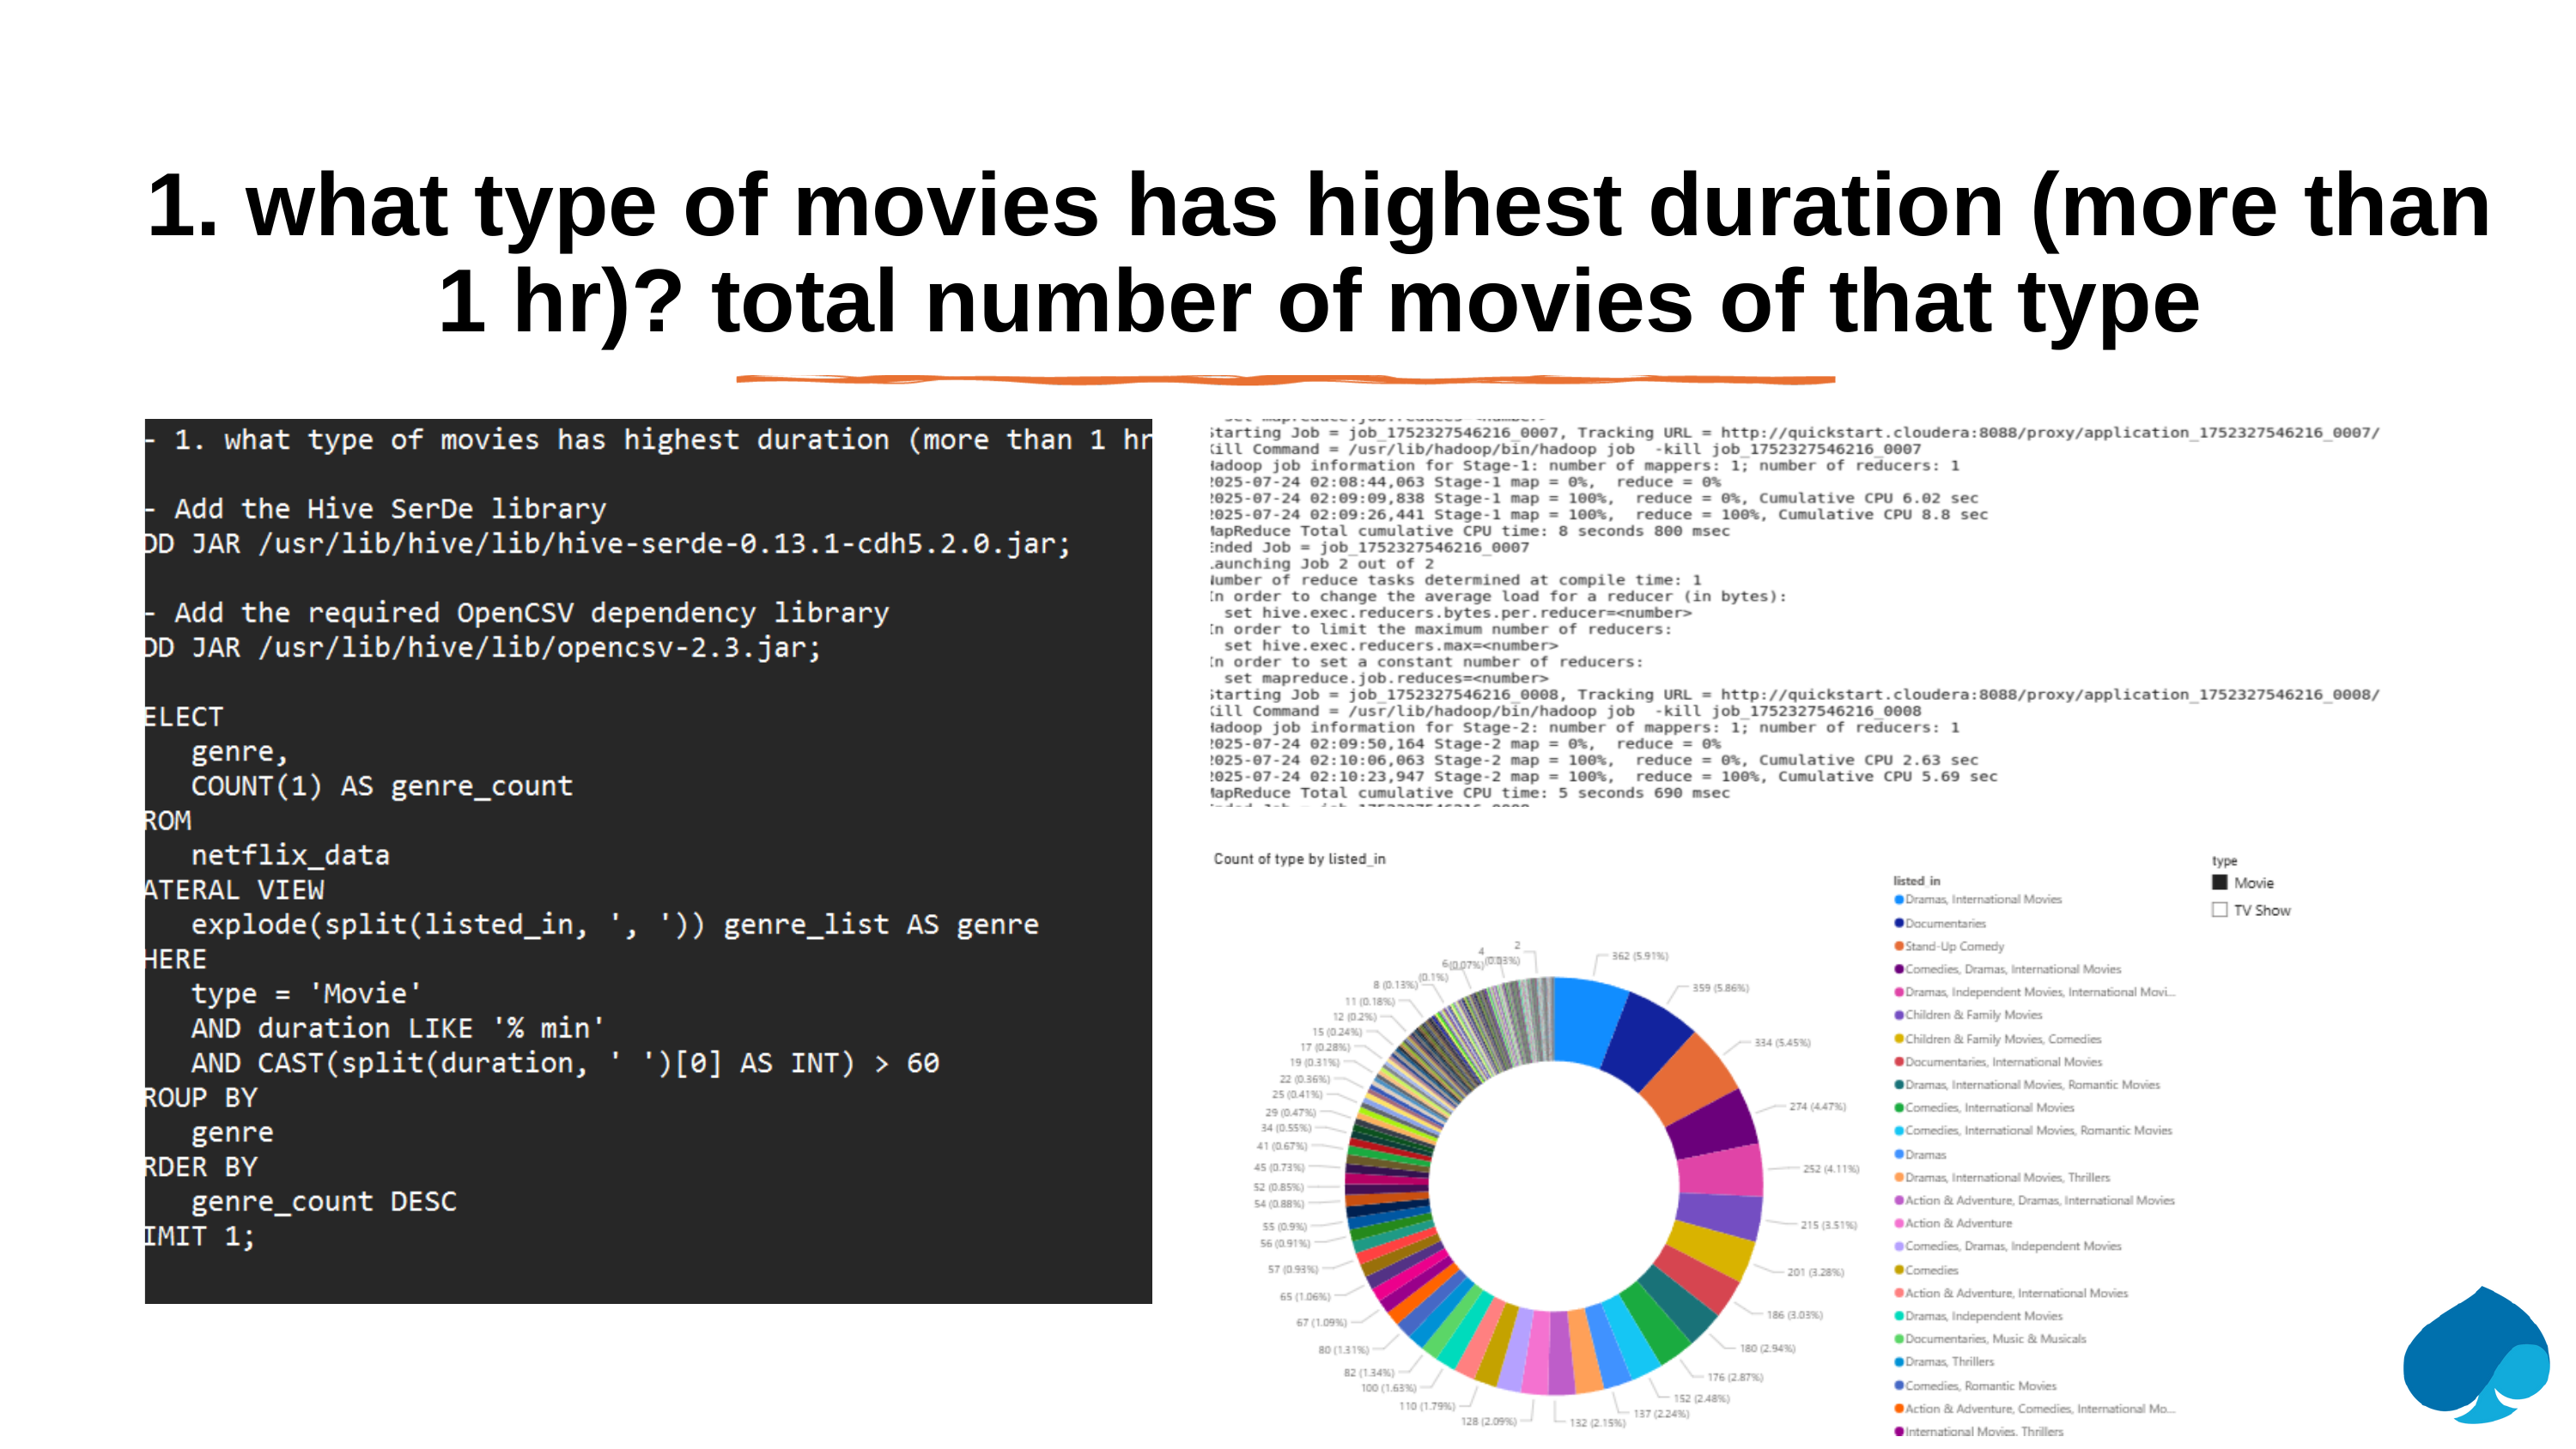

1. what type of movies has highest duration (more than 1 hr)? total number of movies of that type